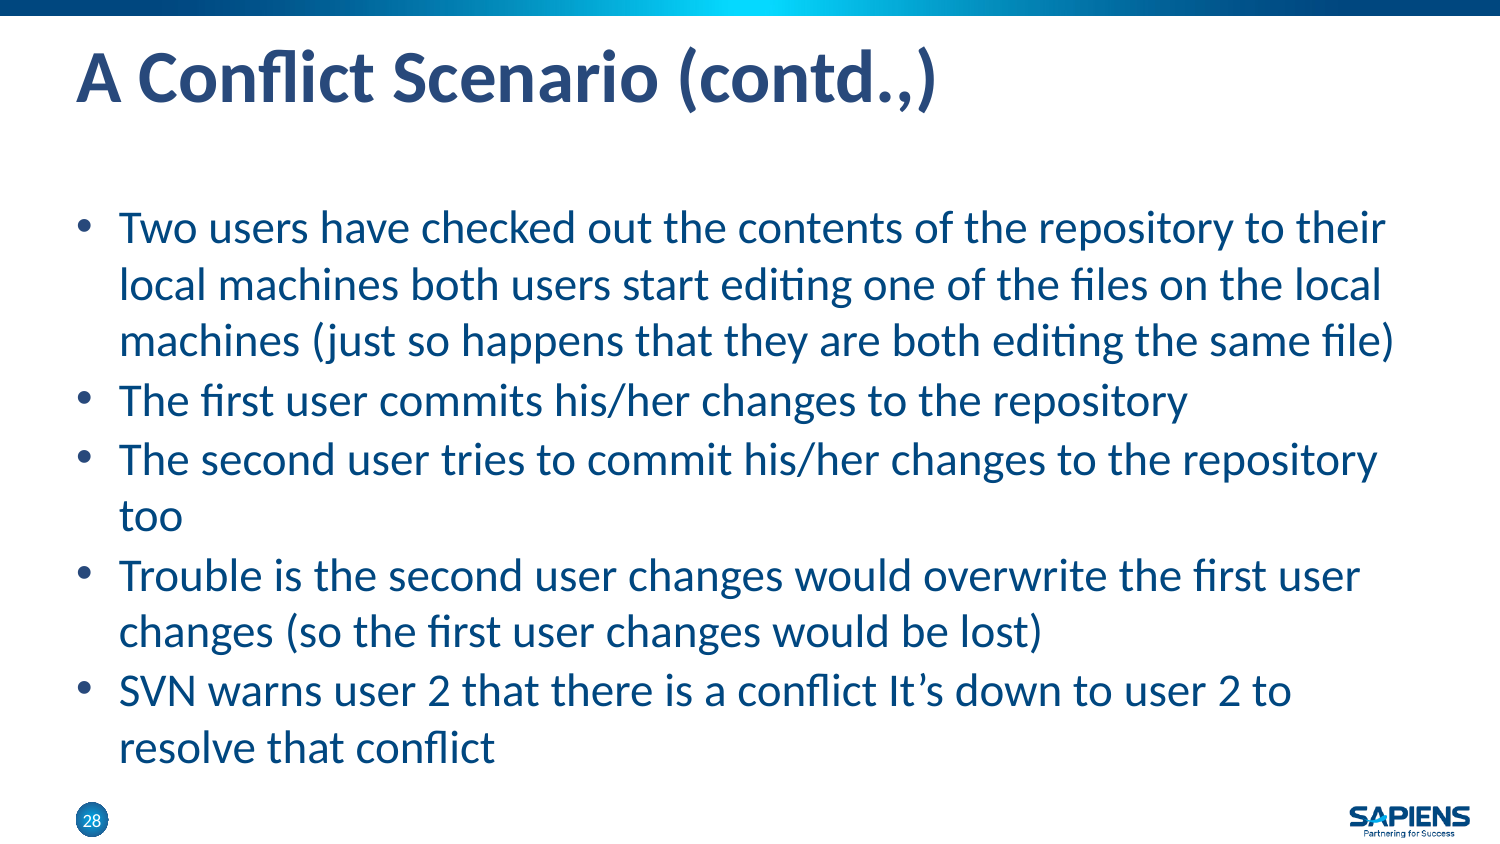

# A Conflict Scenario (contd.,)

Two users have checked out the contents of the repository to their local machines both users start editing one of the files on the local machines (just so happens that they are both editing the same file)
The first user commits his/her changes to the repository
The second user tries to commit his/her changes to the repository too
Trouble is the second user changes would overwrite the first user changes (so the first user changes would be lost)
SVN warns user 2 that there is a conflict It’s down to user 2 to resolve that conflict

28